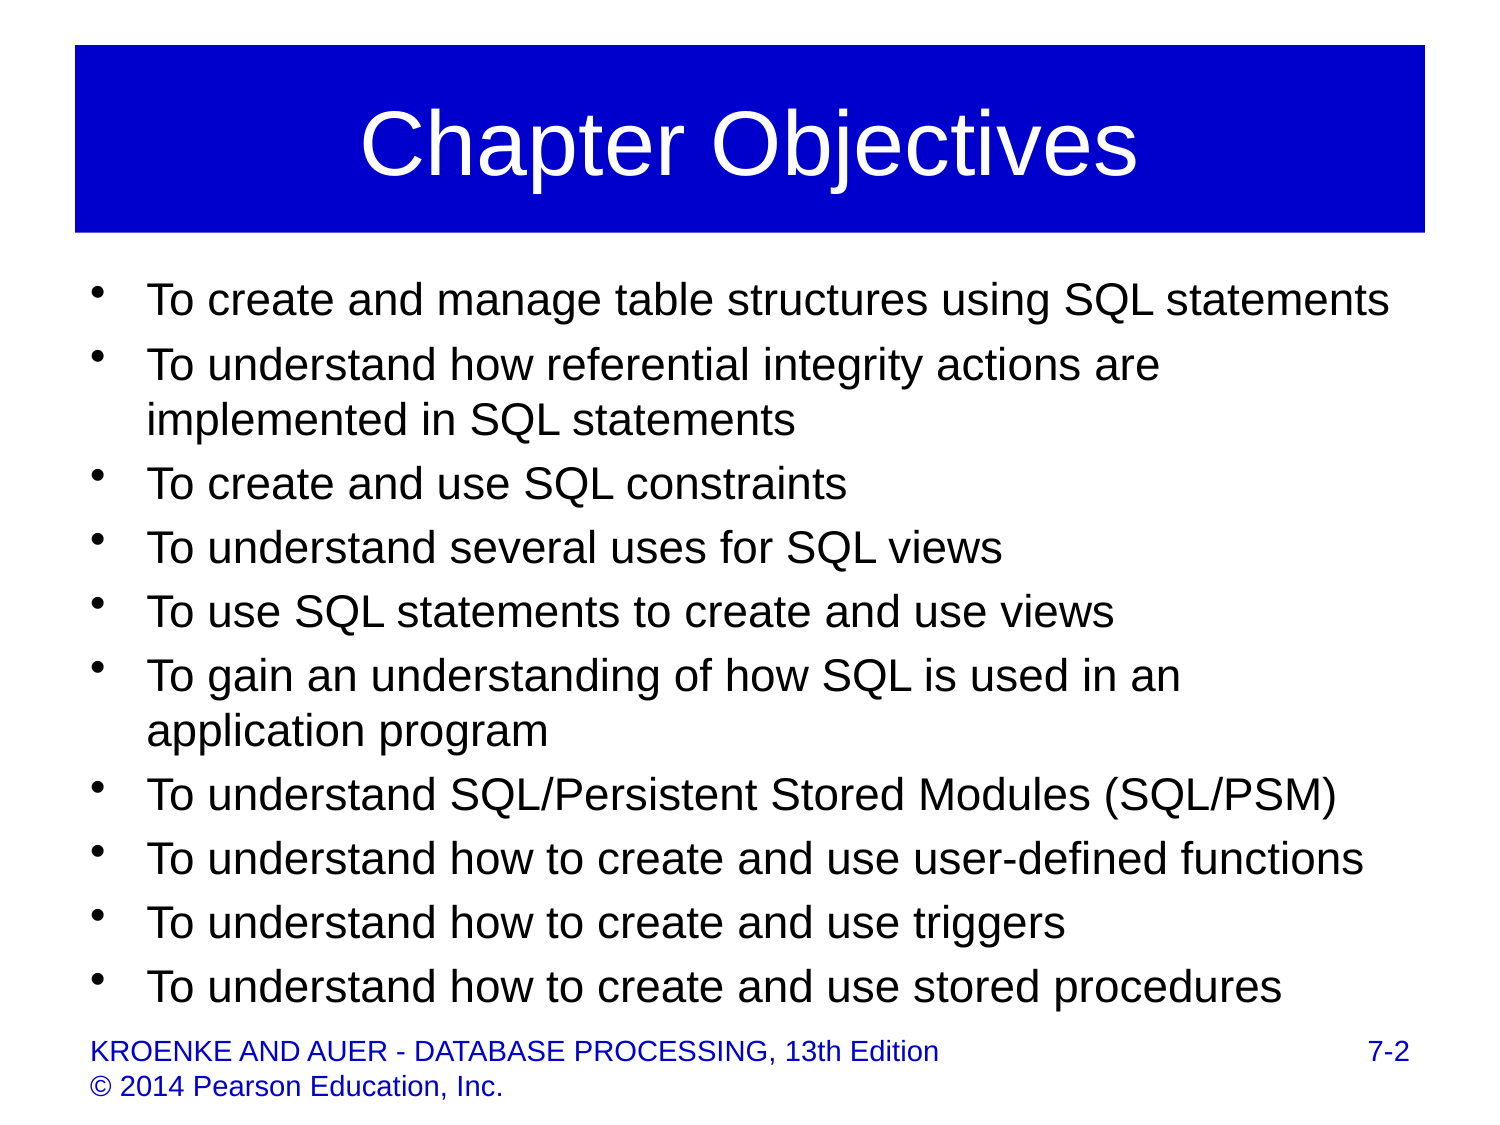

# Chapter Objectives
To create and manage table structures using SQL statements
To understand how referential integrity actions are implemented in SQL statements
To create and use SQL constraints
To understand several uses for SQL views
To use SQL statements to create and use views
To gain an understanding of how SQL is used in an application program
To understand SQL/Persistent Stored Modules (SQL/PSM)
To understand how to create and use user-defined functions
To understand how to create and use triggers
To understand how to create and use stored procedures
7-2

KROENKE AND AUER - DATABASE PROCESSING, 13th Edition  © 2014 Pearson Education, Inc.